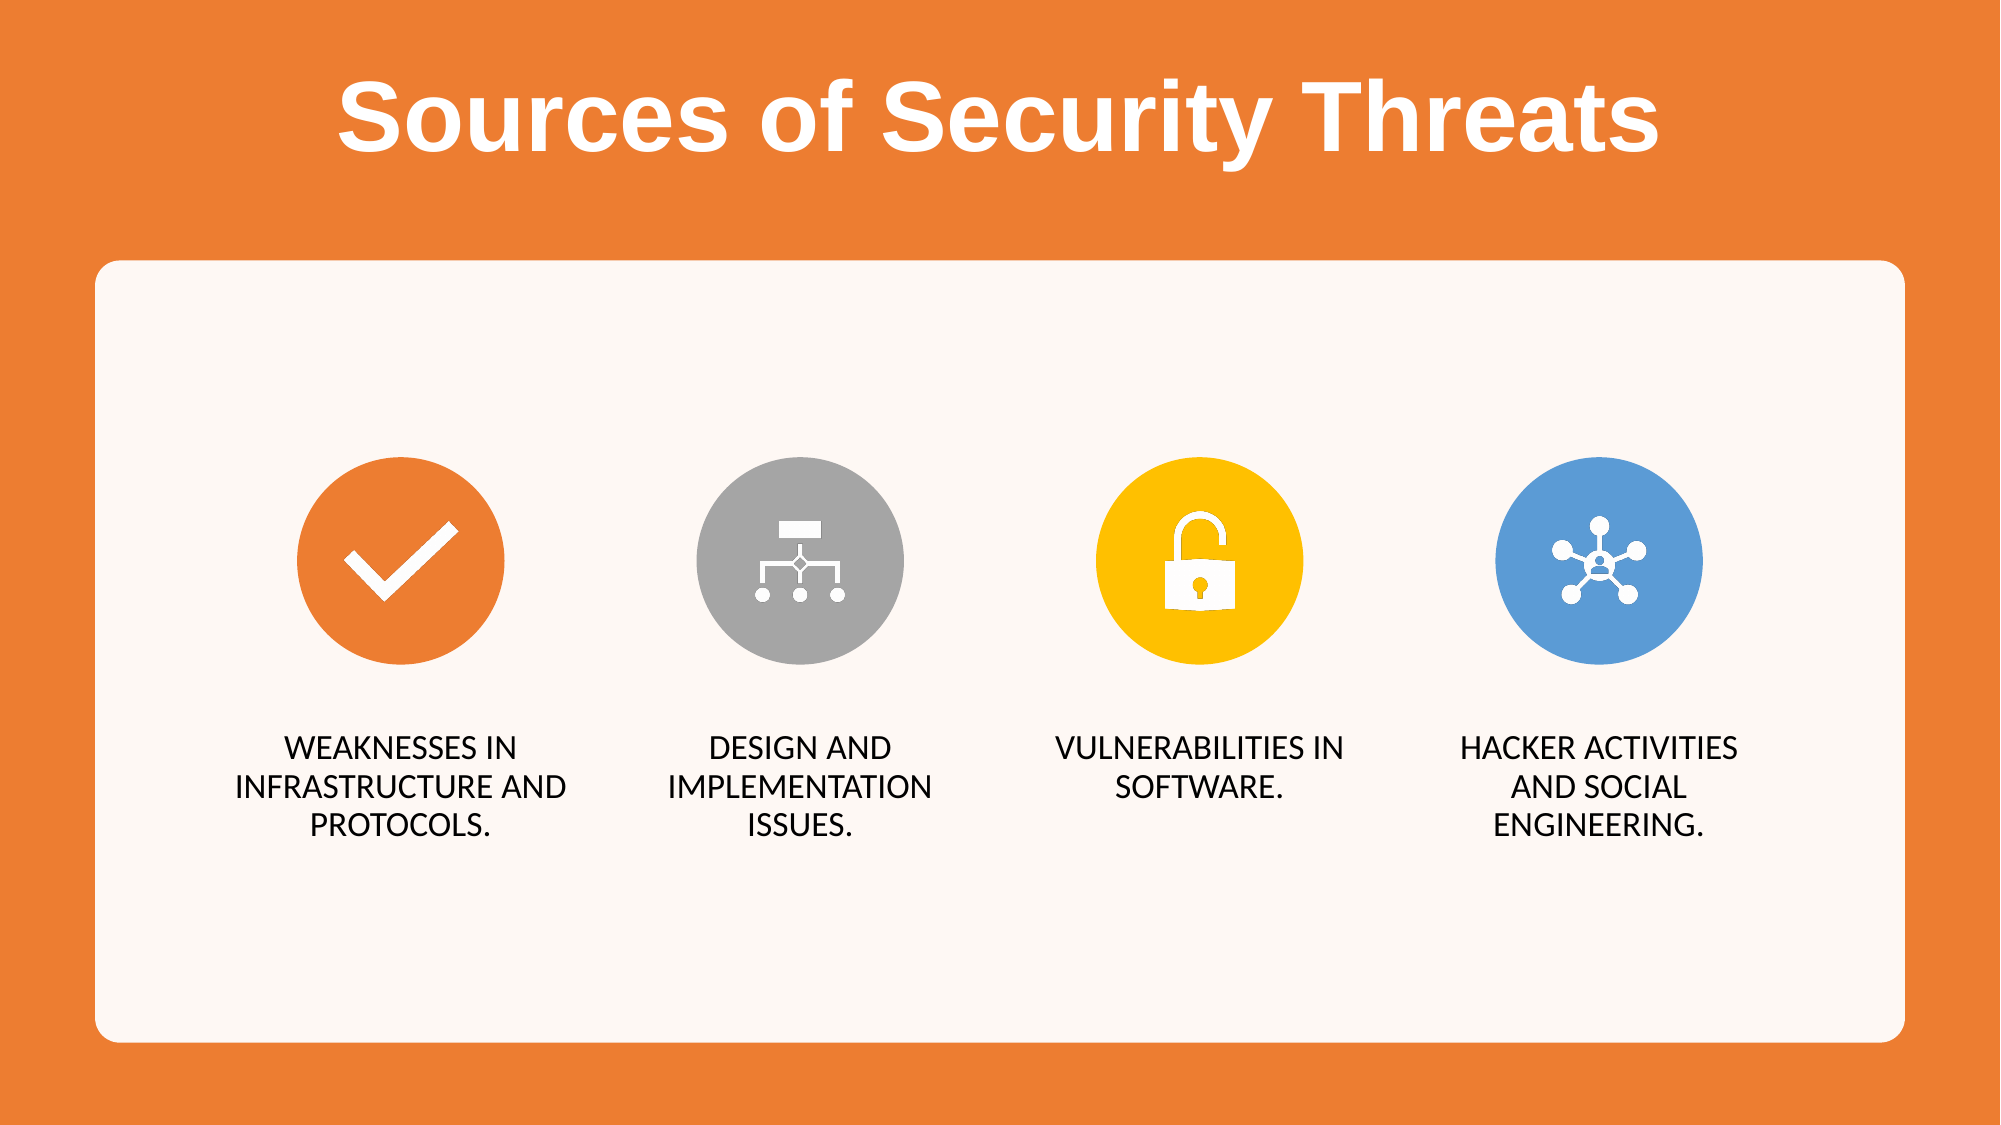

# Sources of Security Threats

Weaknesses in infrastructure and protocols.
Design and implementation issues.
Vulnerabilities in software.
Hacker activities and social engineering.